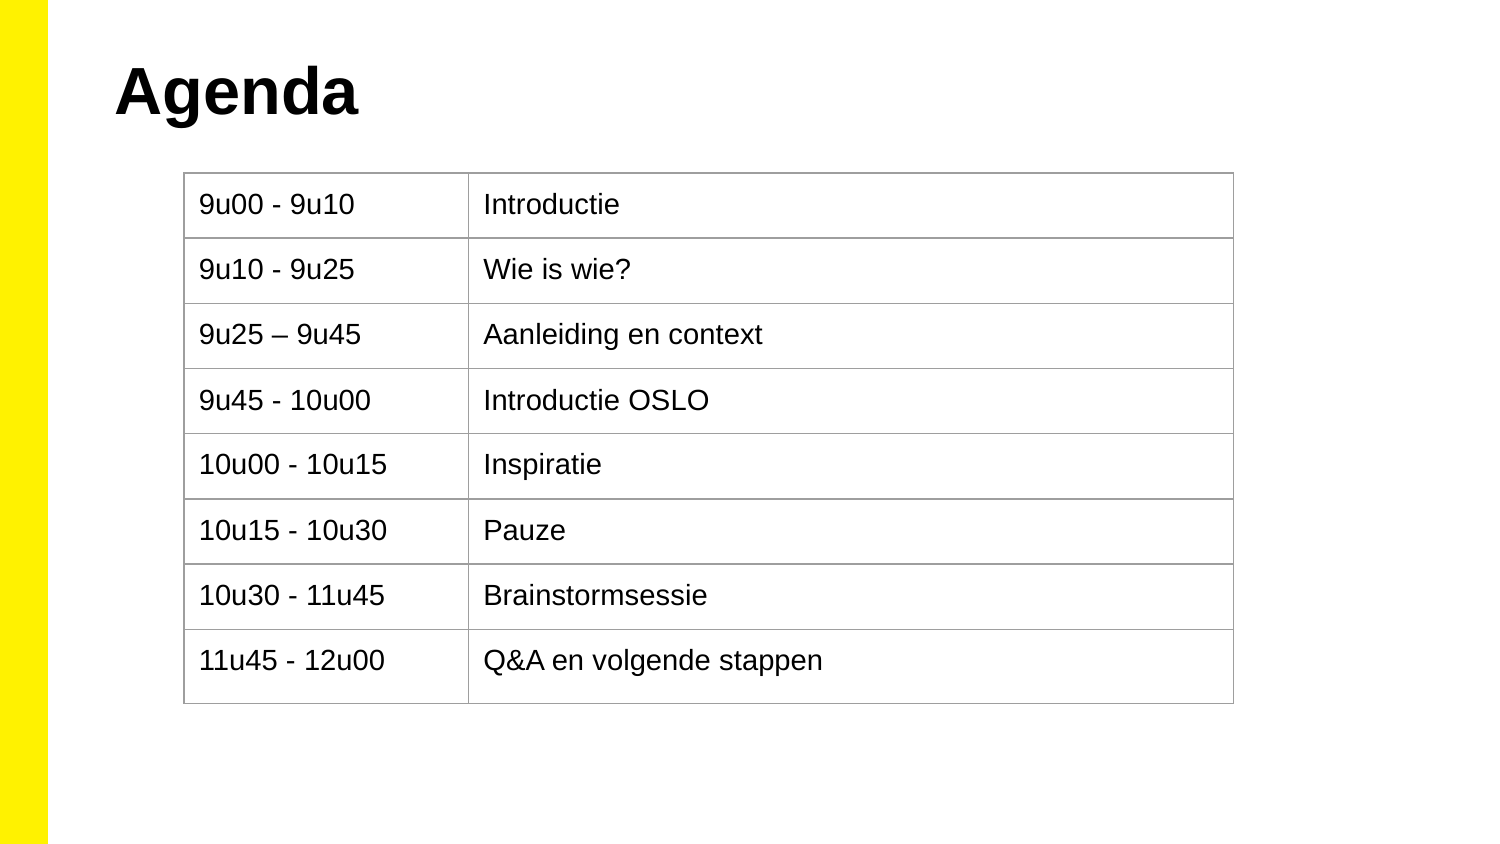

Agenda
| 9u00 - 9u10 | Introductie |
| --- | --- |
| 9u10 - 9u25 | Wie is wie? |
| 9u25 – 9u45 | Aanleiding en context |
| 9u45 - 10u00 | Introductie OSLO |
| 10u00 - 10u15 | Inspiratie |
| 10u15 - 10u30 | Pauze |
| 10u30 - 11u45 | Brainstormsessie |
| 11u45 - 12u00 | Q&A en volgende stappen |